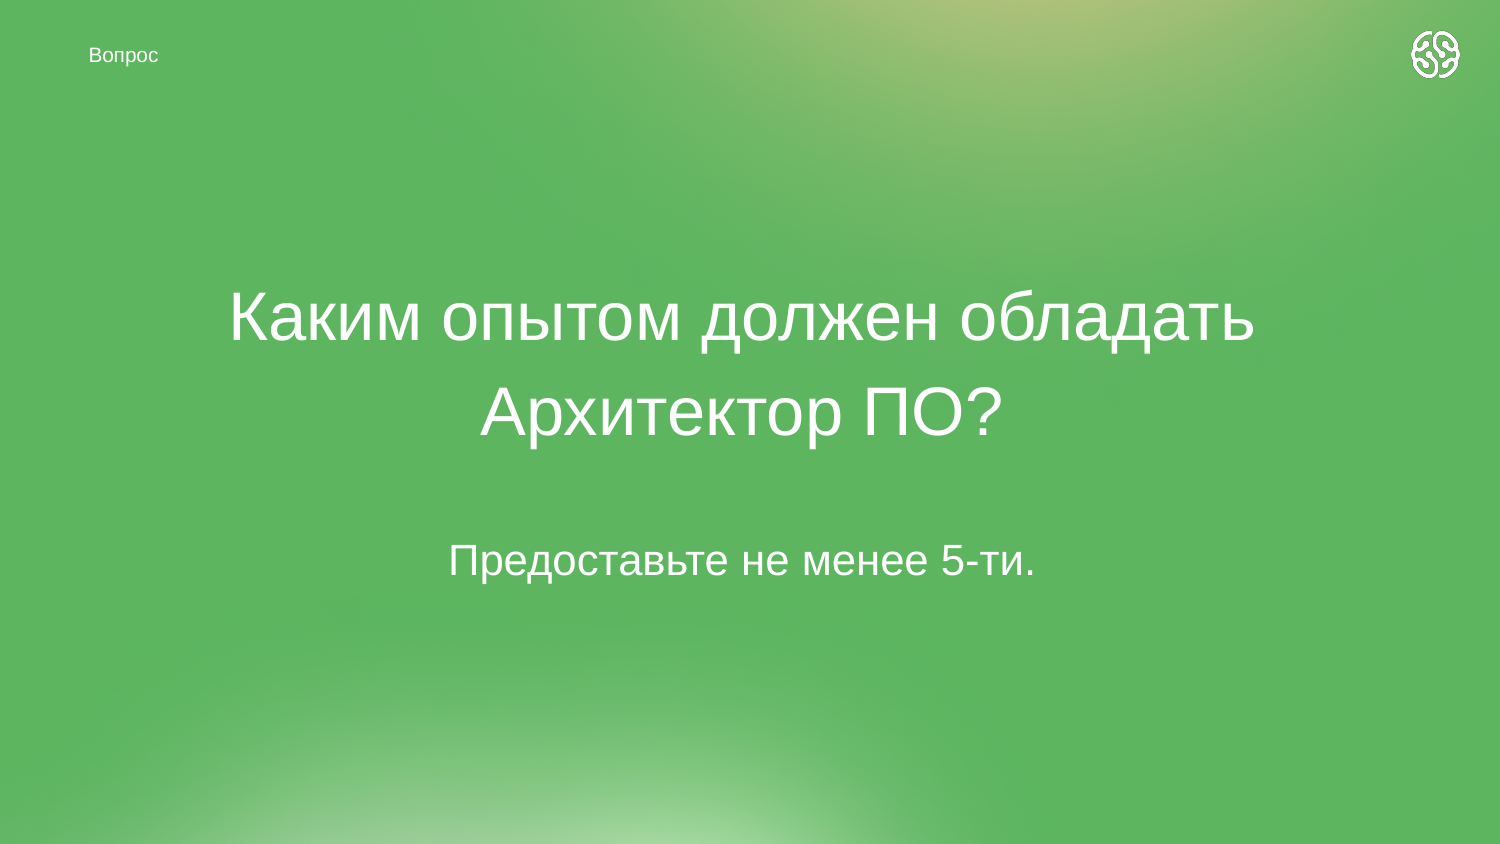

Вопрос
# Каким опытом должен обладать Архитектор ПО?

Предоставьте не менее 5-ти.